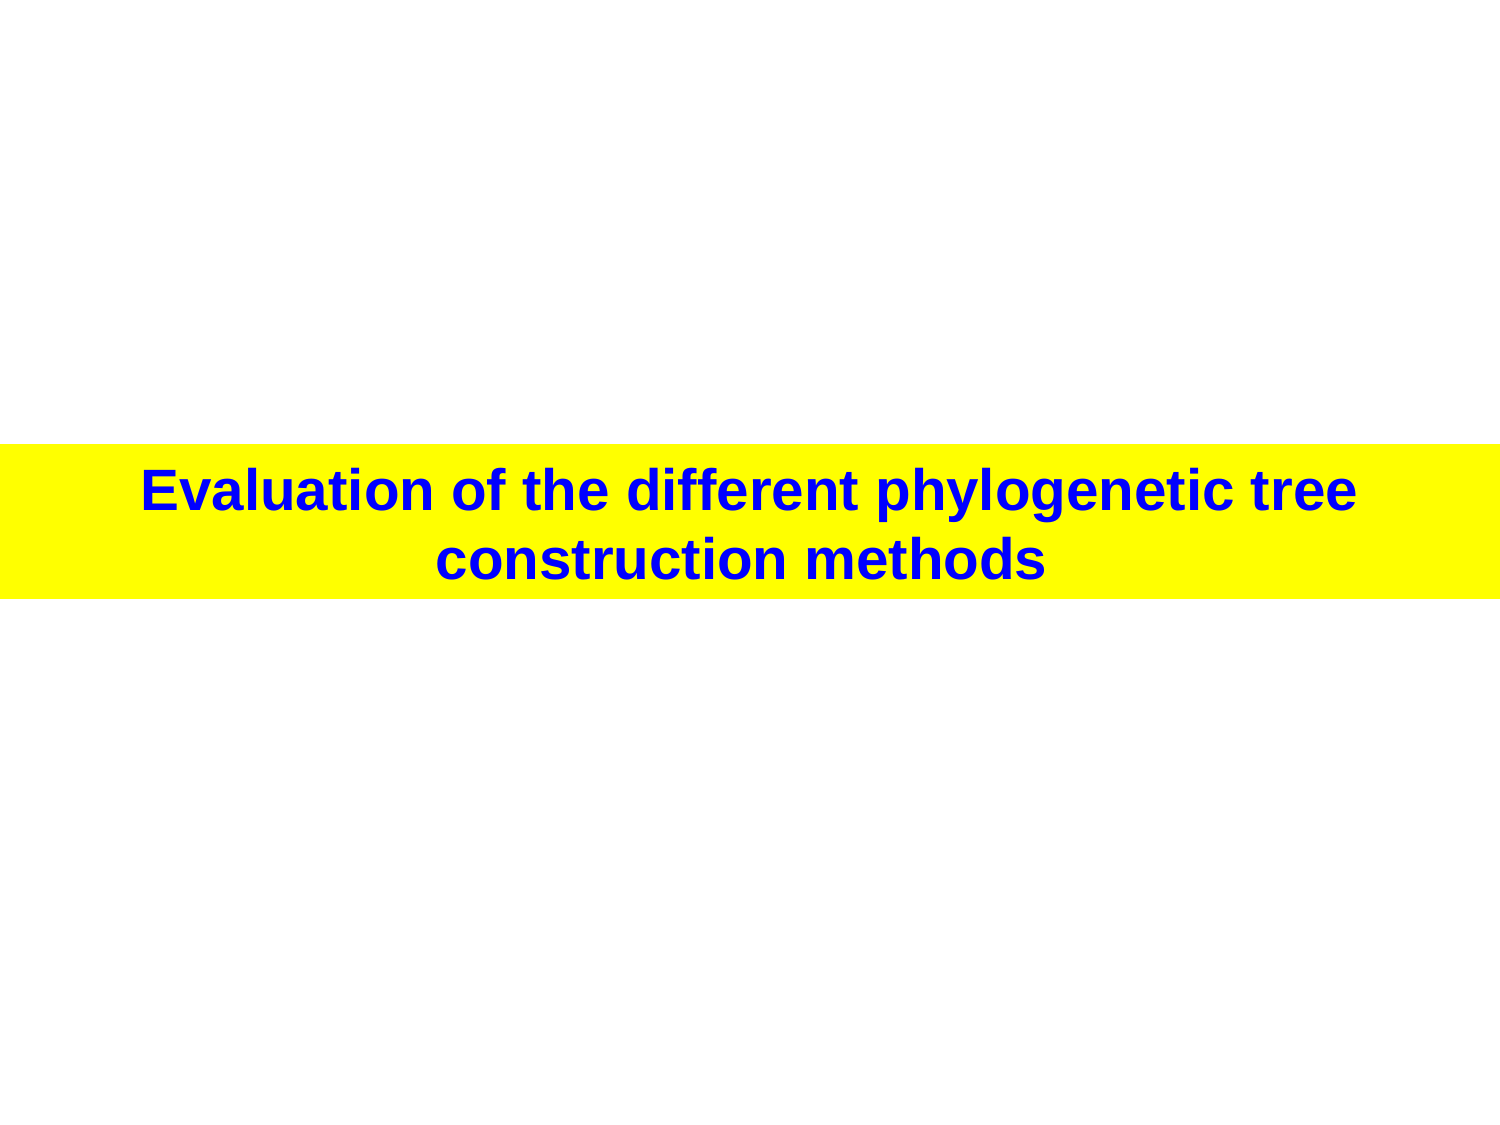

Evaluation of the different phylogenetic tree construction methods